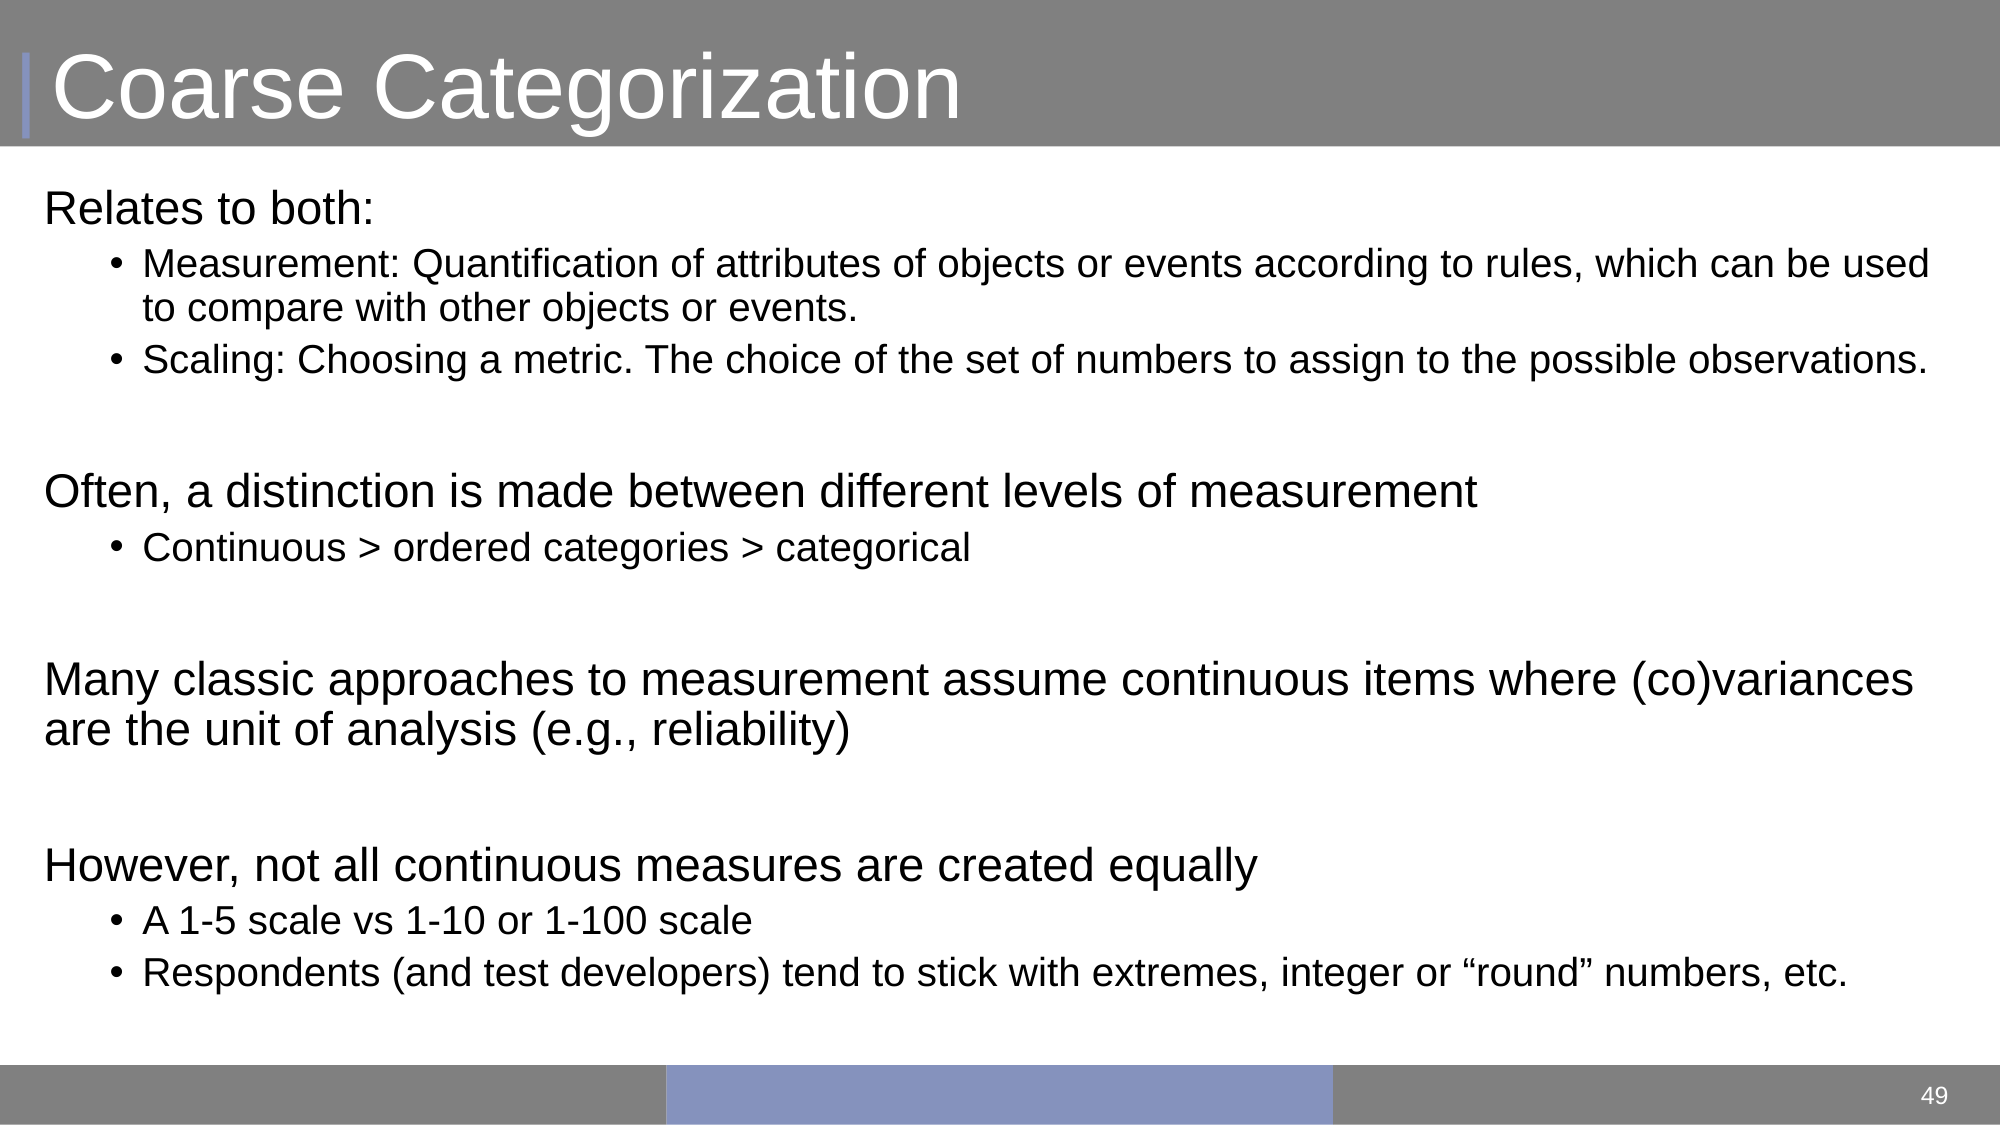

# Coarse Categorization
Relates to both:
Measurement: Quantification of attributes of objects or events according to rules, which can be used to compare with other objects or events.
Scaling: Choosing a metric. The choice of the set of numbers to assign to the possible observations.

Often, a distinction is made between different levels of measurement
Continuous > ordered categories > categorical

Many classic approaches to measurement assume continuous items where (co)variances are the unit of analysis (e.g., reliability)

However, not all continuous measures are created equally
A 1-5 scale vs 1-10 or 1-100 scale
Respondents (and test developers) tend to stick with extremes, integer or “round” numbers, etc.
49